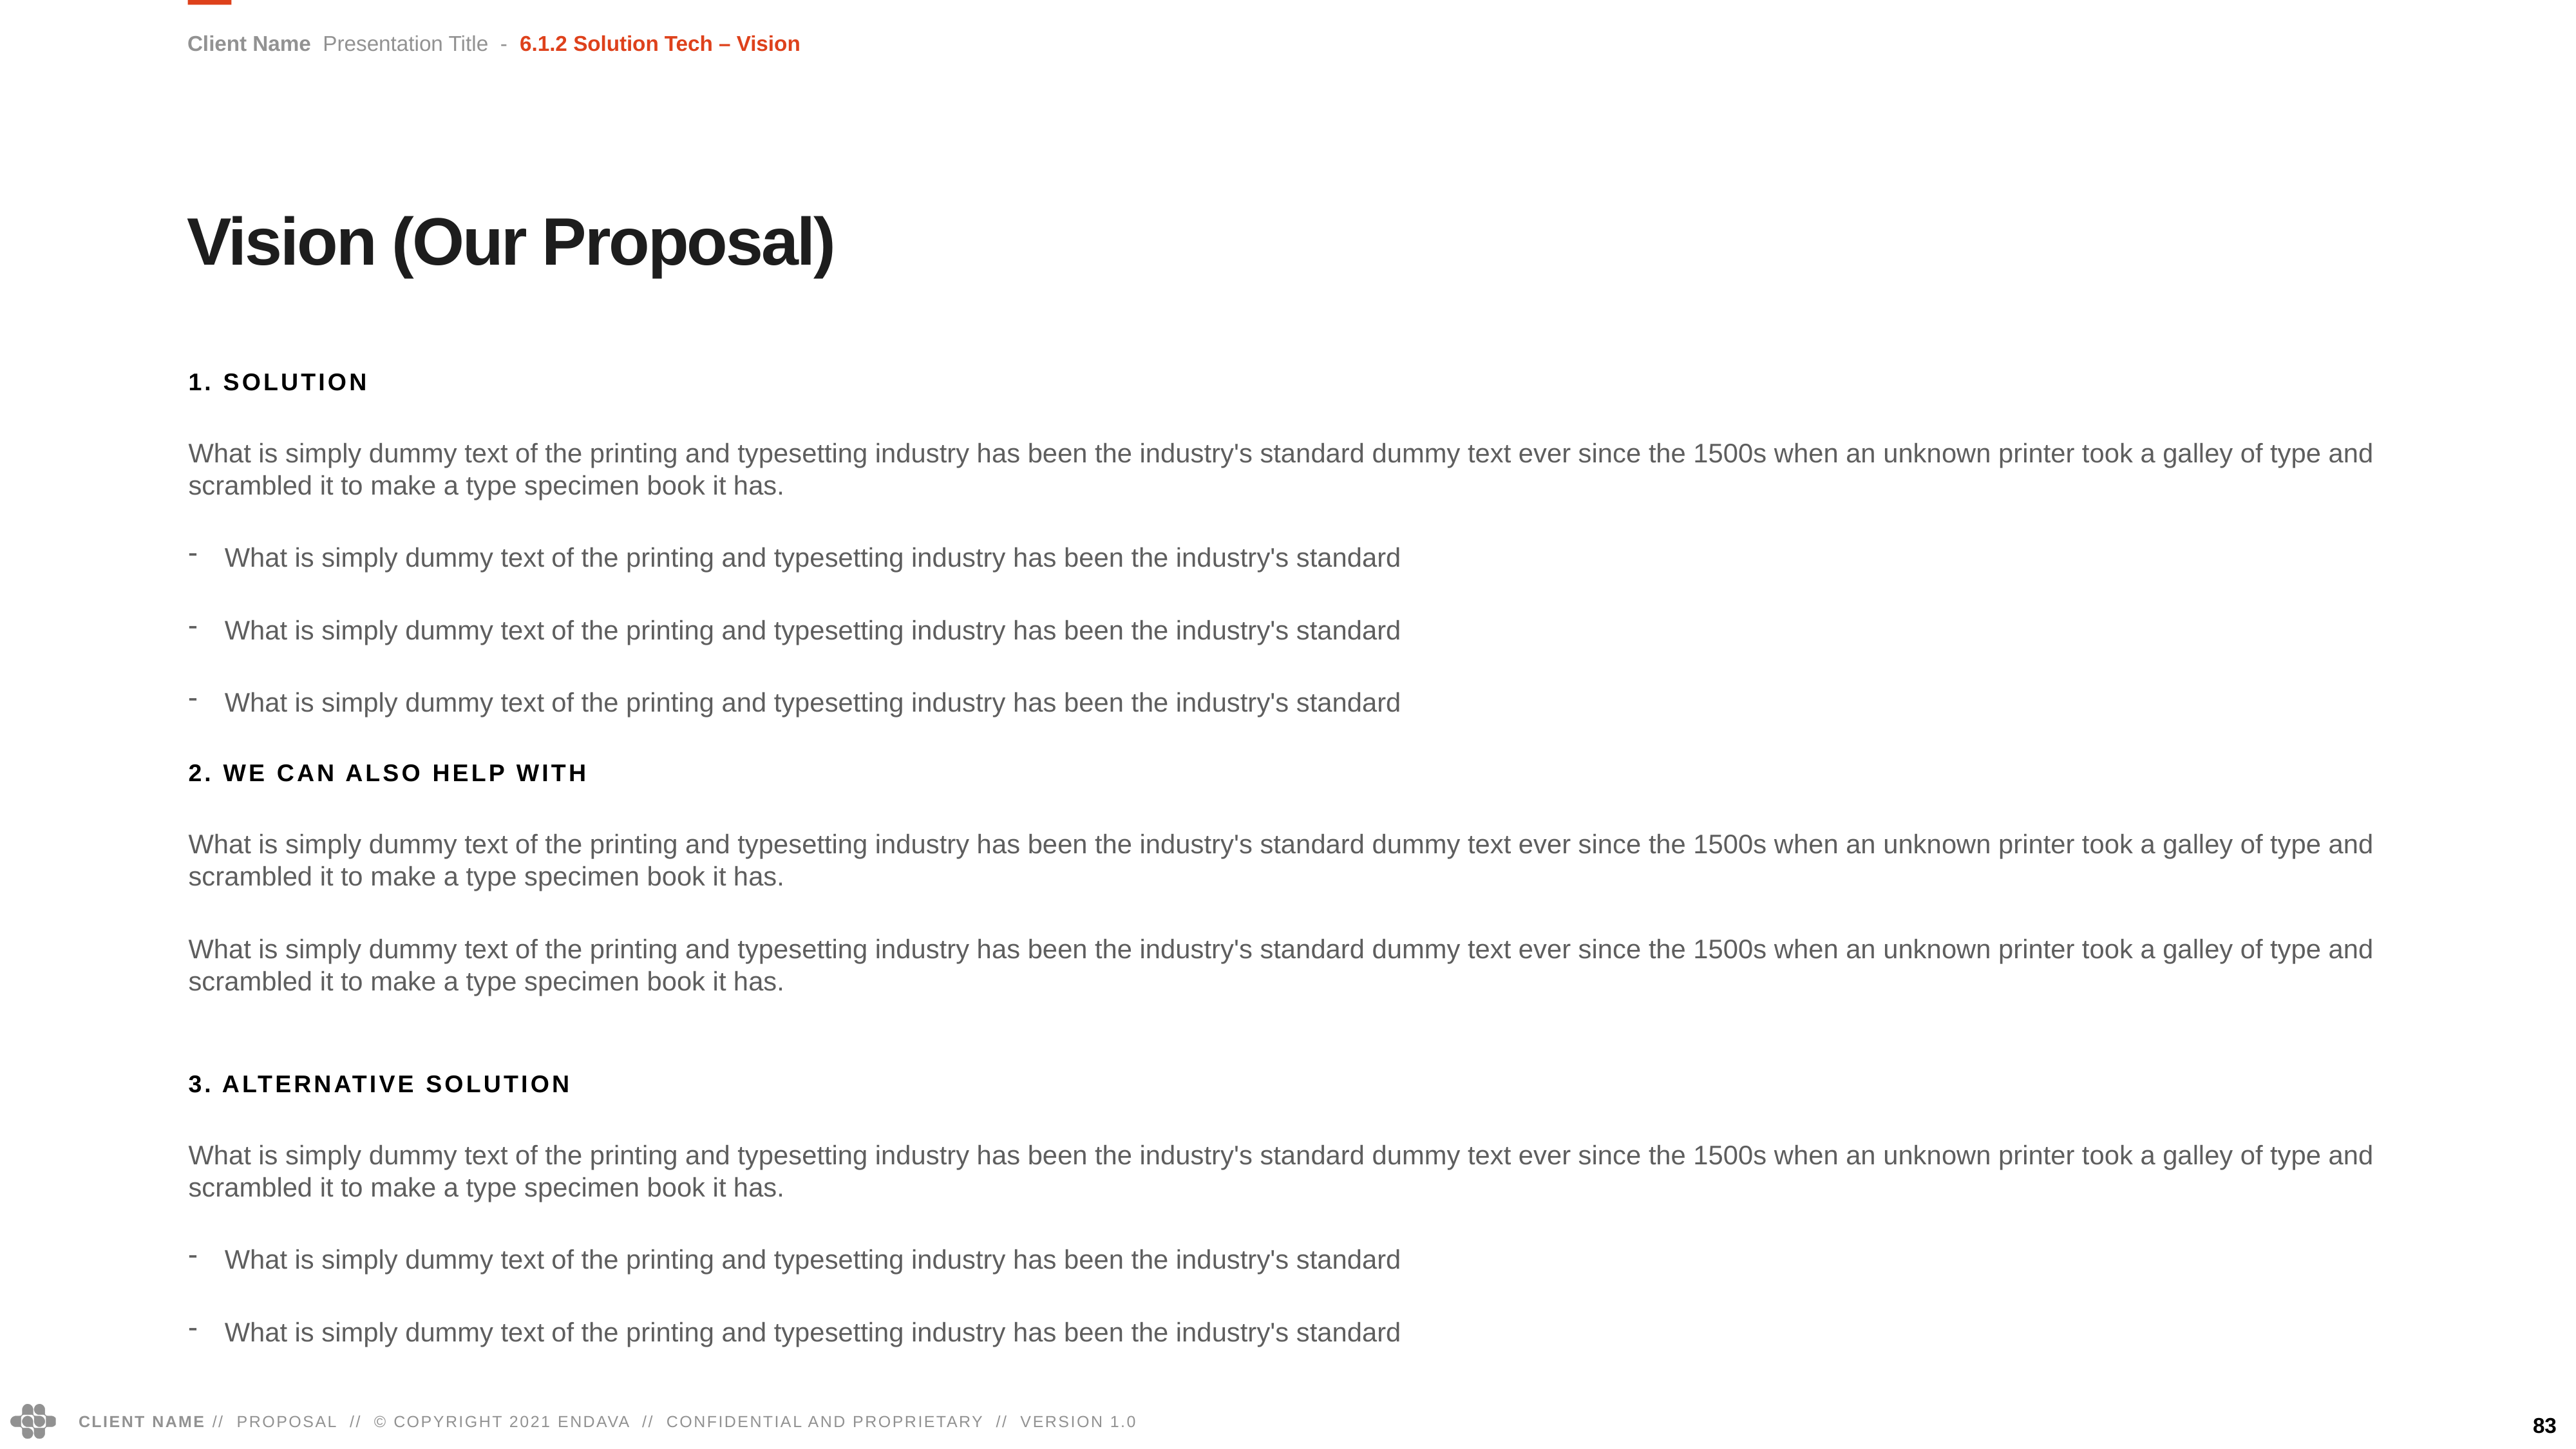

Client Name  Presentation Title  -  6.1.2 Solution Tech – Vision
Vision (Our Proposal)
1. Solution
What is simply dummy text of the printing and typesetting industry has been the industry's standard dummy text ever since the 1500s when an unknown printer took a galley of type and scrambled it to make a type specimen book it has.
What is simply dummy text of the printing and typesetting industry has been the industry's standard
What is simply dummy text of the printing and typesetting industry has been the industry's standard
What is simply dummy text of the printing and typesetting industry has been the industry's standard
2. We can also help with
What is simply dummy text of the printing and typesetting industry has been the industry's standard dummy text ever since the 1500s when an unknown printer took a galley of type and scrambled it to make a type specimen book it has.
What is simply dummy text of the printing and typesetting industry has been the industry's standard dummy text ever since the 1500s when an unknown printer took a galley of type and scrambled it to make a type specimen book it has.
3. Alternative solution
What is simply dummy text of the printing and typesetting industry has been the industry's standard dummy text ever since the 1500s when an unknown printer took a galley of type and scrambled it to make a type specimen book it has.
What is simply dummy text of the printing and typesetting industry has been the industry's standard
What is simply dummy text of the printing and typesetting industry has been the industry's standard

83